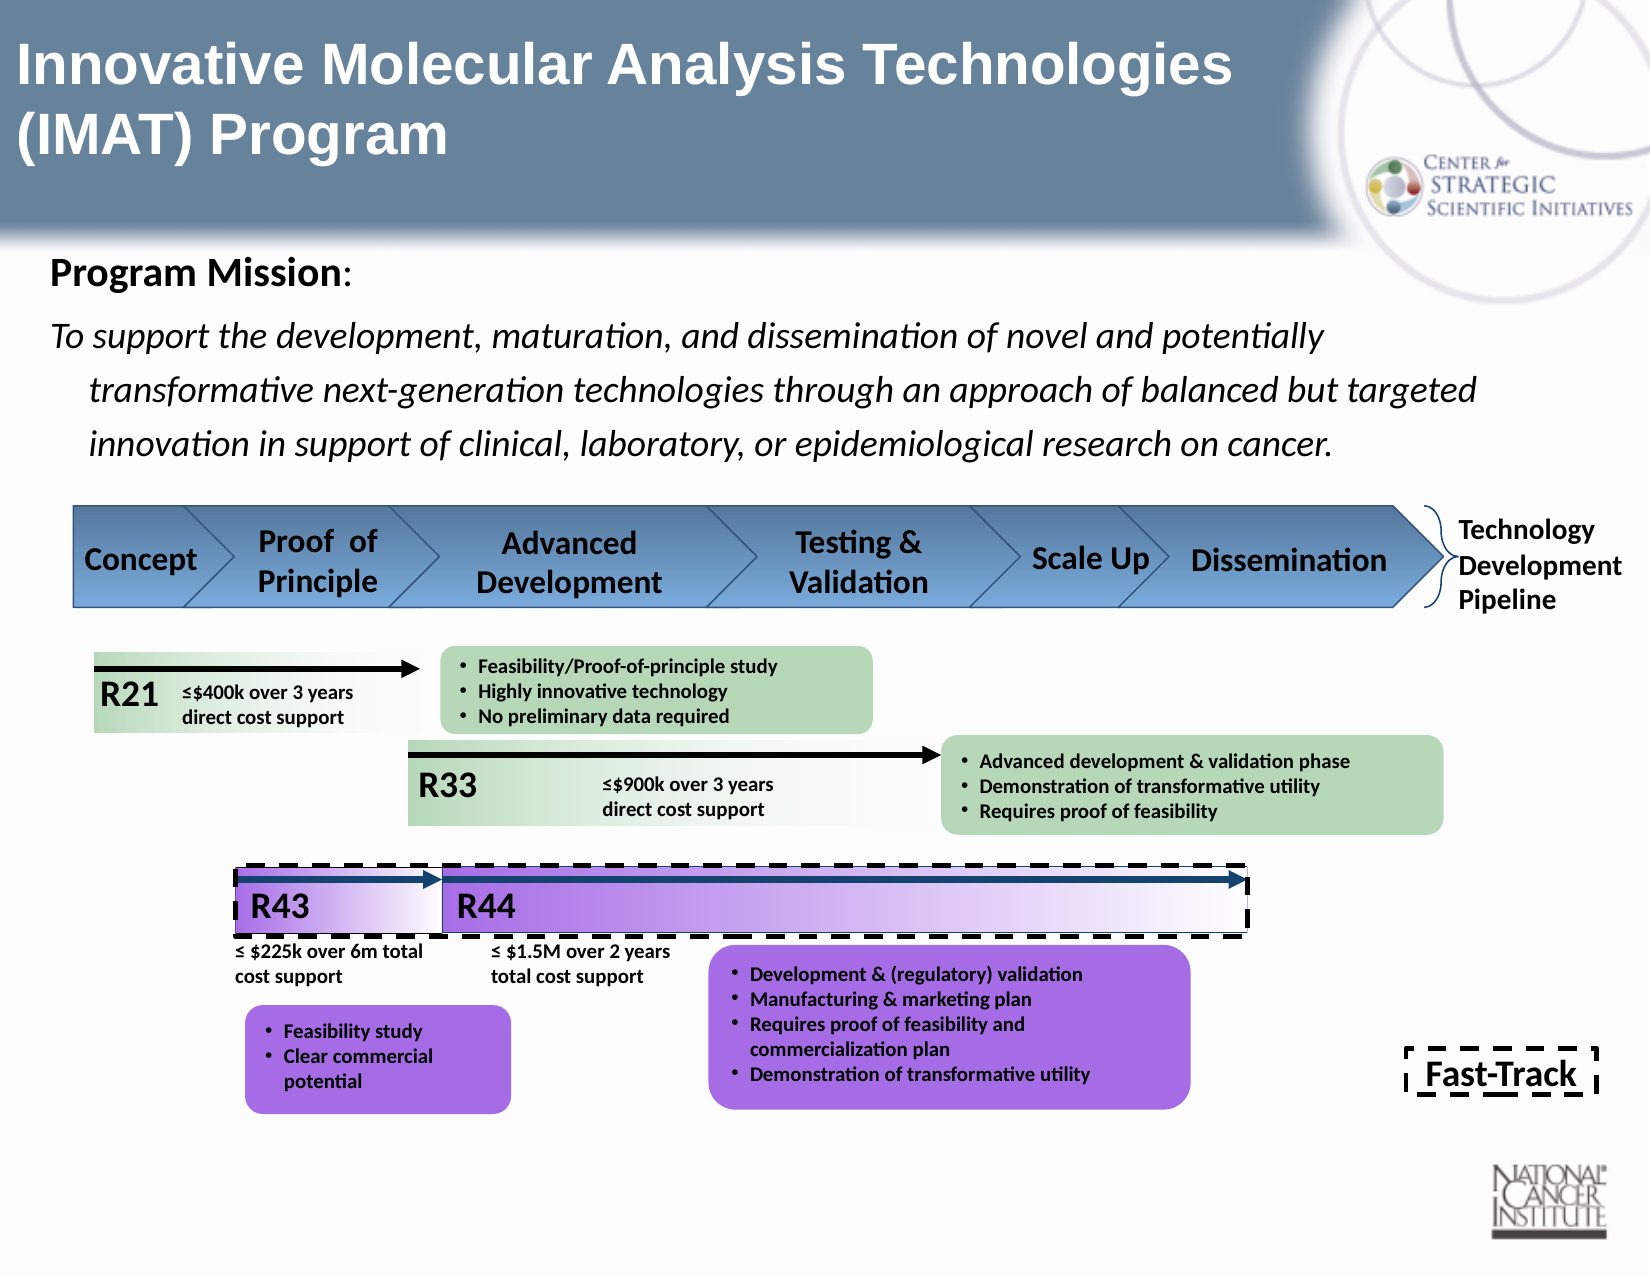

# Innovative Molecular Analysis Technologies (IMAT) Program
Program Mission:
To support the development, maturation, and dissemination of novel and potentially transformative next-generation technologies through an approach of balanced but targeted innovation in support of clinical, laboratory, or epidemiological research on cancer.

Technology Development Pipeline

Proof  of Principle
Testing & Validation
Advanced Development
Scale Up
Concept
Dissemination
Feasibility/Proof-of-principle study
Highly innovative technology
No preliminary data required

R21
≤$400k over 3 years
direct cost support
Advanced development & validation phase
Demonstration of transformative utility
Requires proof of feasibility

R33
≤$900k over 3 years
direct cost support

R43
R44
≤ $225k over 6m total cost support
≤ $1.5M over 2 years
total cost support
Development & (regulatory) validation
Manufacturing & marketing plan
Requires proof of feasibility and commercialization plan
Demonstration of transformative utility
Feasibility study
Clear commercial potential
Fast-Track